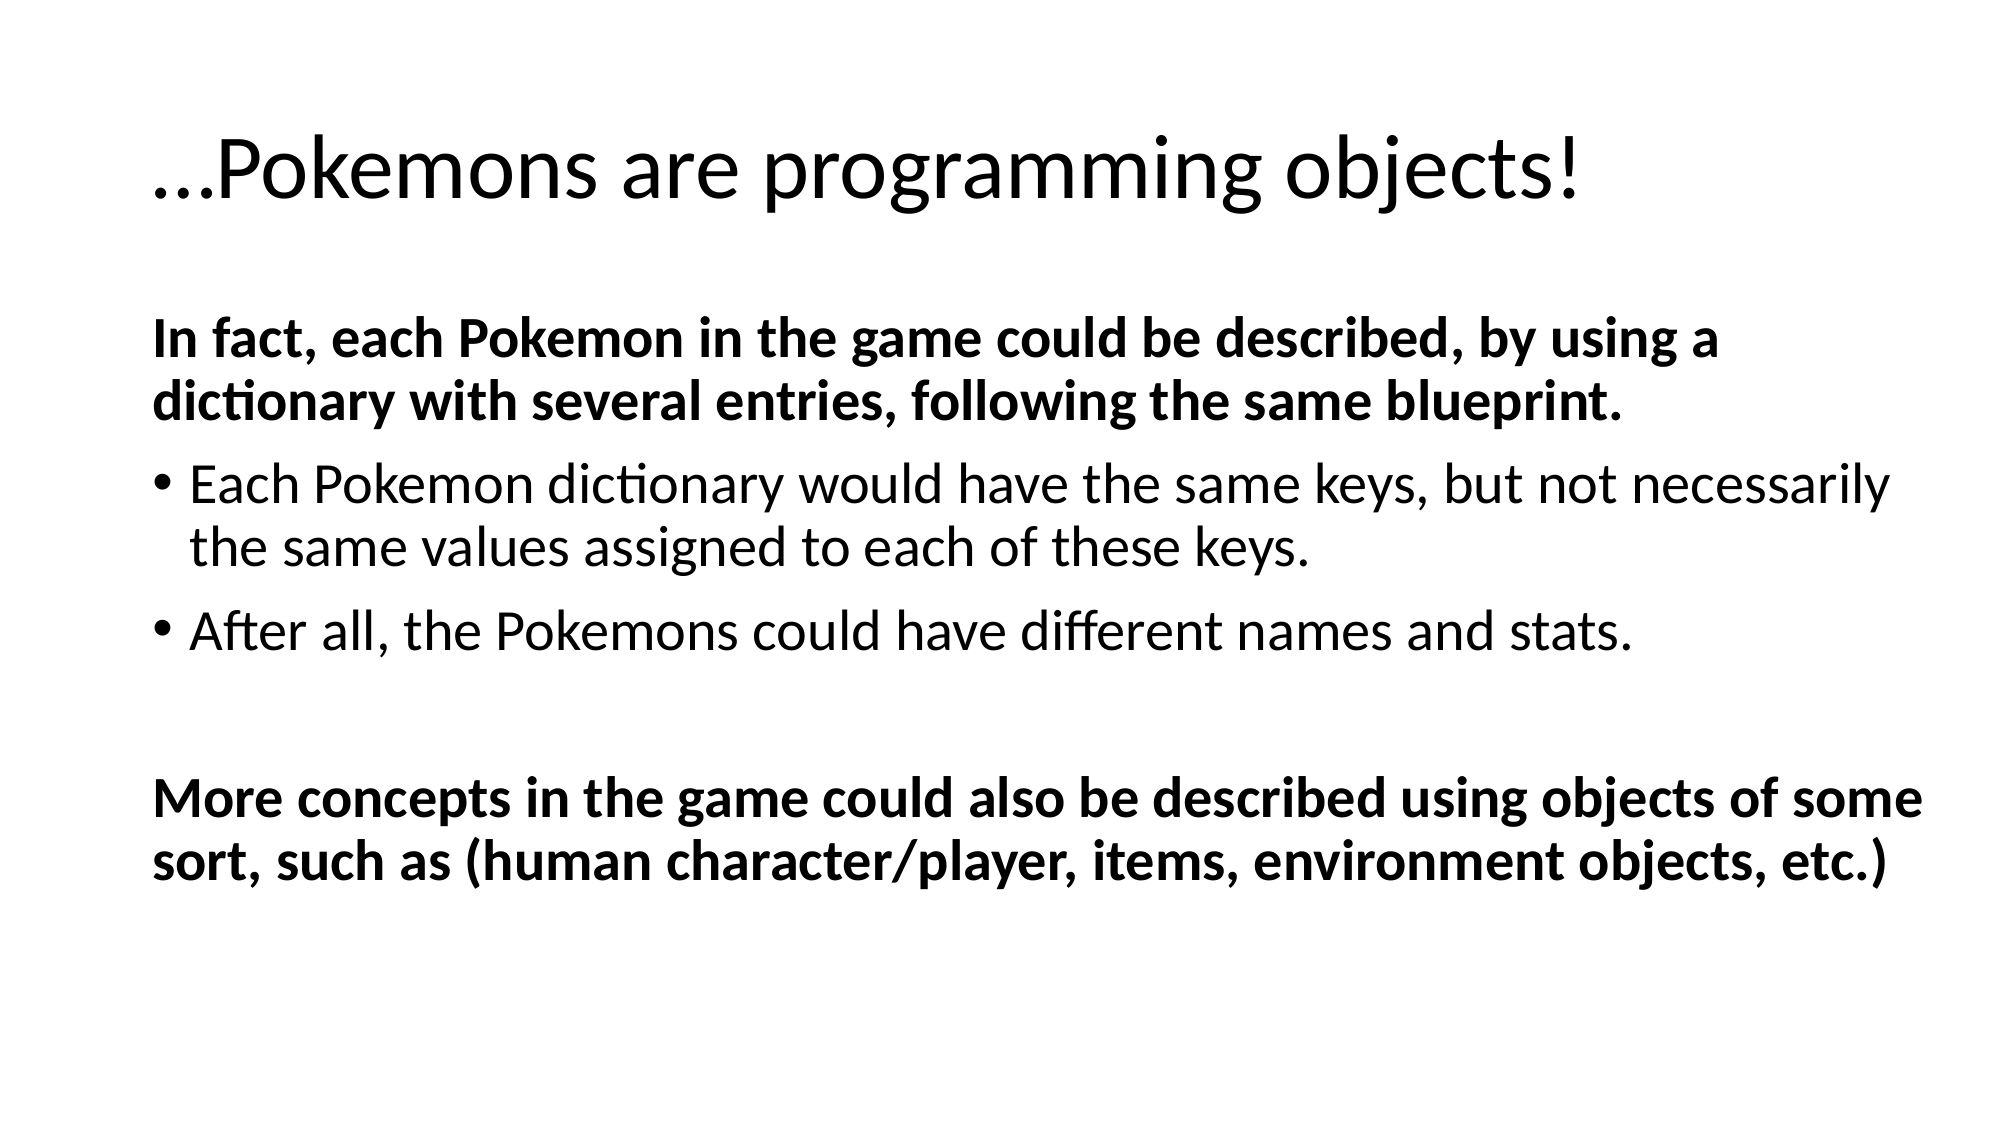

# …Pokemons are programming objects!
In fact, each Pokemon in the game could be described, by using a dictionary with several entries, following the same blueprint.
Each Pokemon dictionary would have the same keys, but not necessarily the same values assigned to each of these keys.
After all, the Pokemons could have different names and stats.

More concepts in the game could also be described using objects of some sort, such as (human character/player, items, environment objects, etc.)